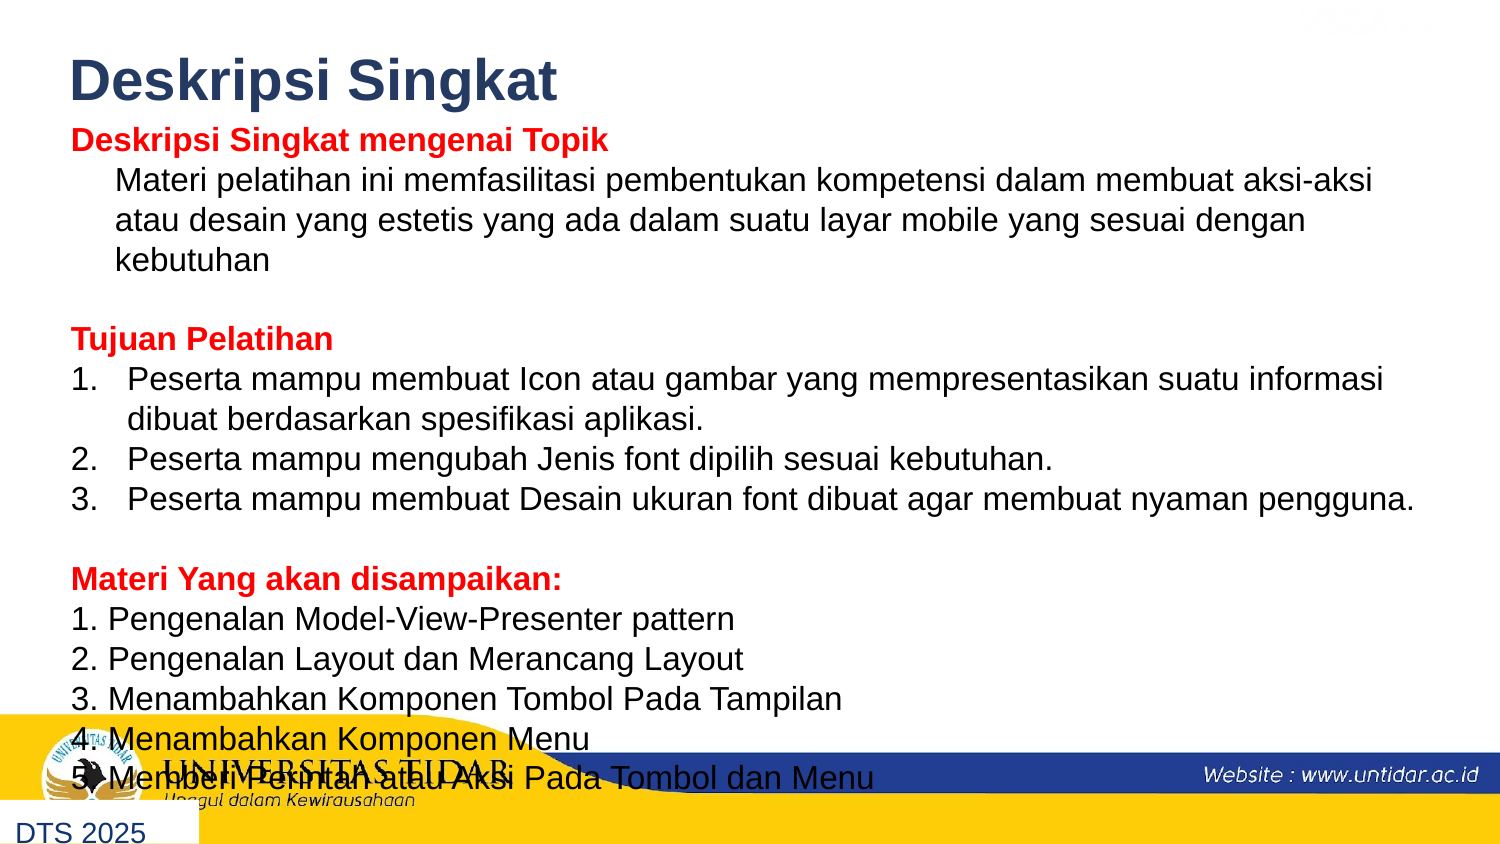

Deskripsi Singkat
Deskripsi Singkat mengenai Topik
Materi pelatihan ini memfasilitasi pembentukan kompetensi dalam membuat aksi-aksi atau desain yang estetis yang ada dalam suatu layar mobile yang sesuai dengan kebutuhan

Tujuan Pelatihan
Peserta mampu membuat Icon atau gambar yang mempresentasikan suatu informasi dibuat berdasarkan spesifikasi aplikasi.
Peserta mampu mengubah Jenis font dipilih sesuai kebutuhan.
Peserta mampu membuat Desain ukuran font dibuat agar membuat nyaman pengguna.

Materi Yang akan disampaikan:
1. Pengenalan Model-View-Presenter pattern
2. Pengenalan Layout dan Merancang Layout
3. Menambahkan Komponen Tombol Pada Tampilan
4. Menambahkan Komponen Menu
5. Memberi Perintah atau Aksi Pada Tombol dan Menu

DTS 2025